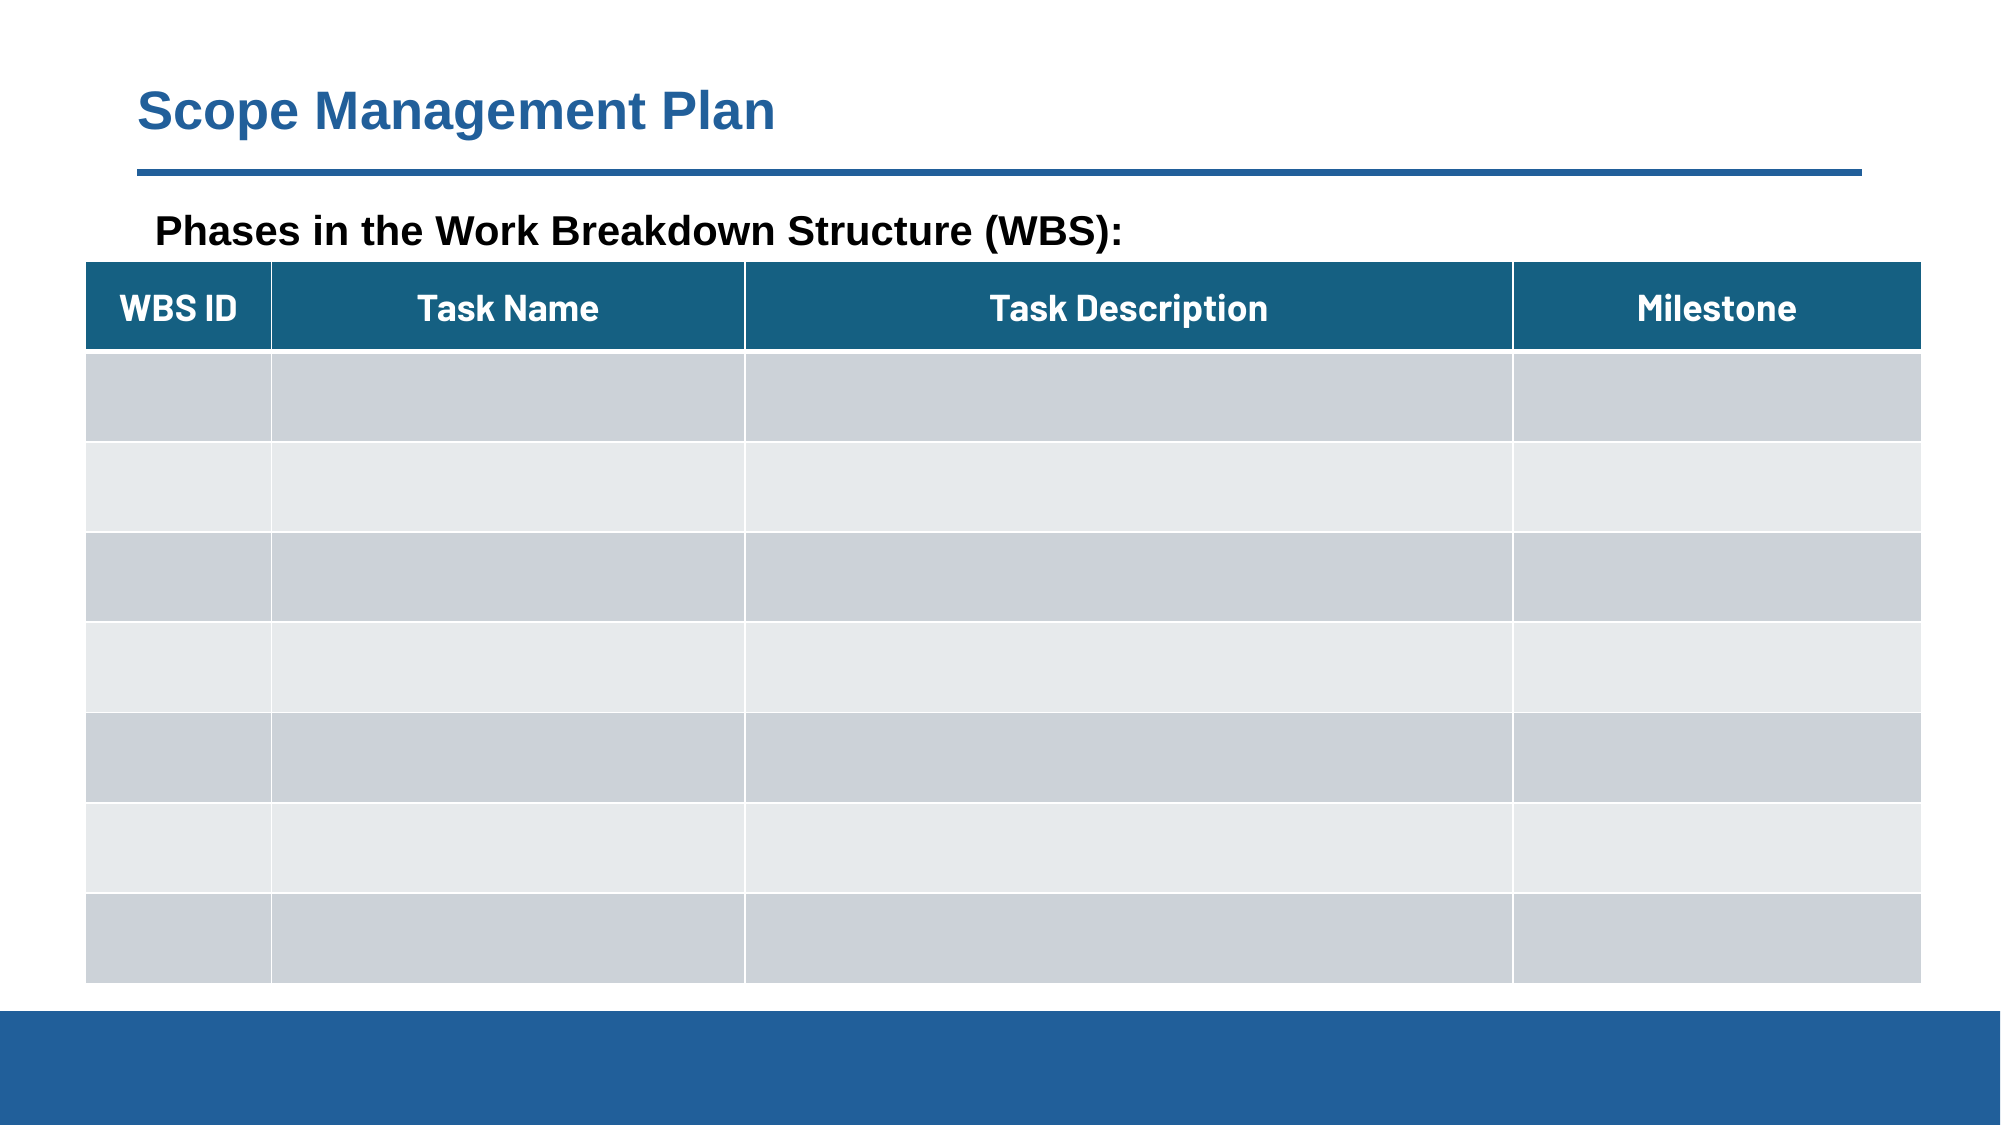

# Scope Management Plan
Phases in the Work Breakdown Structure (WBS):
| WBS ID | Task Name | Task Description | Milestone |
| --- | --- | --- | --- |
|  |  |  |  |
|  |  |  |  |
|  |  |  |  |
|  |  |  |  |
|  |  |  |  |
|  |  |  |  |
|  |  |  |  |